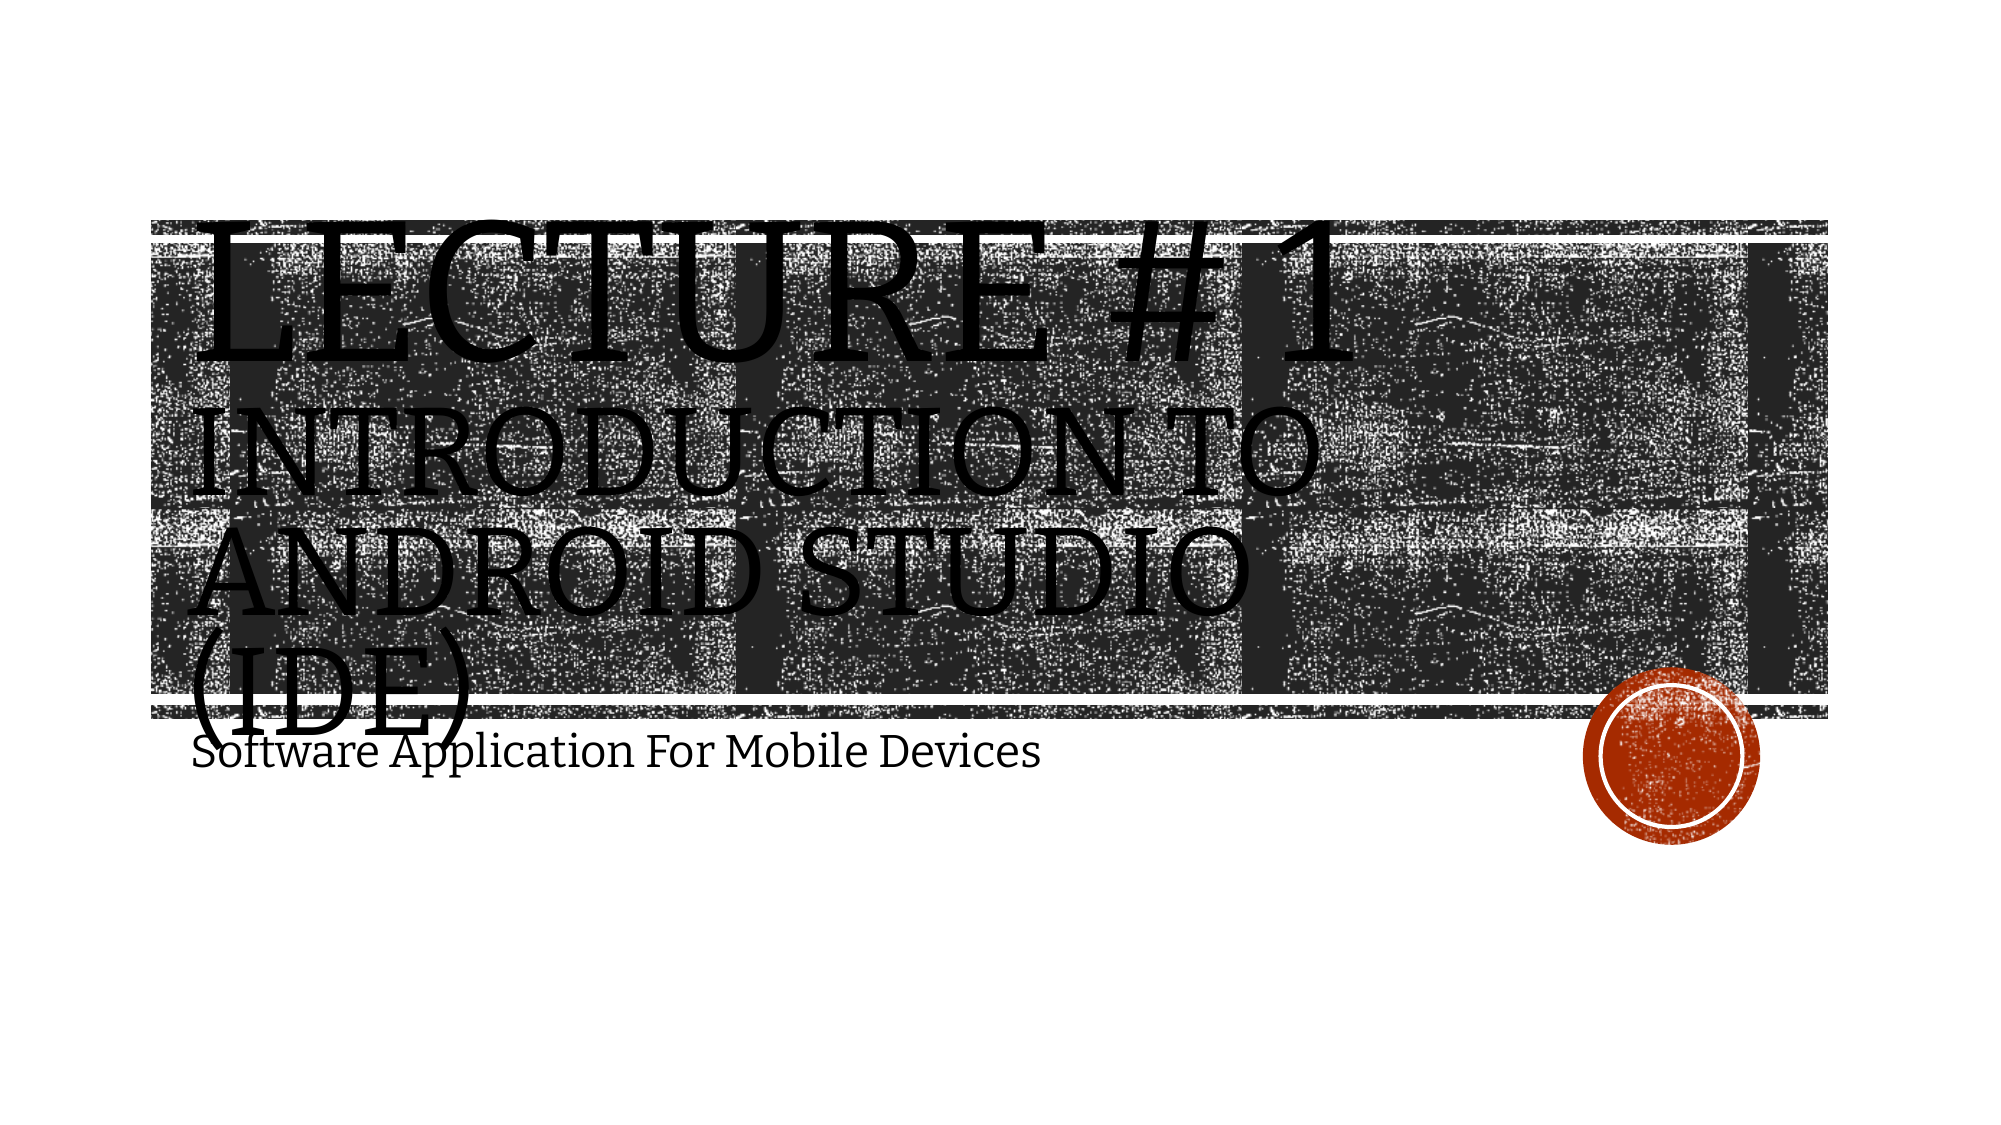

# Lecture # 1 introduction to android studio (ide)
Software Application For Mobile Devices